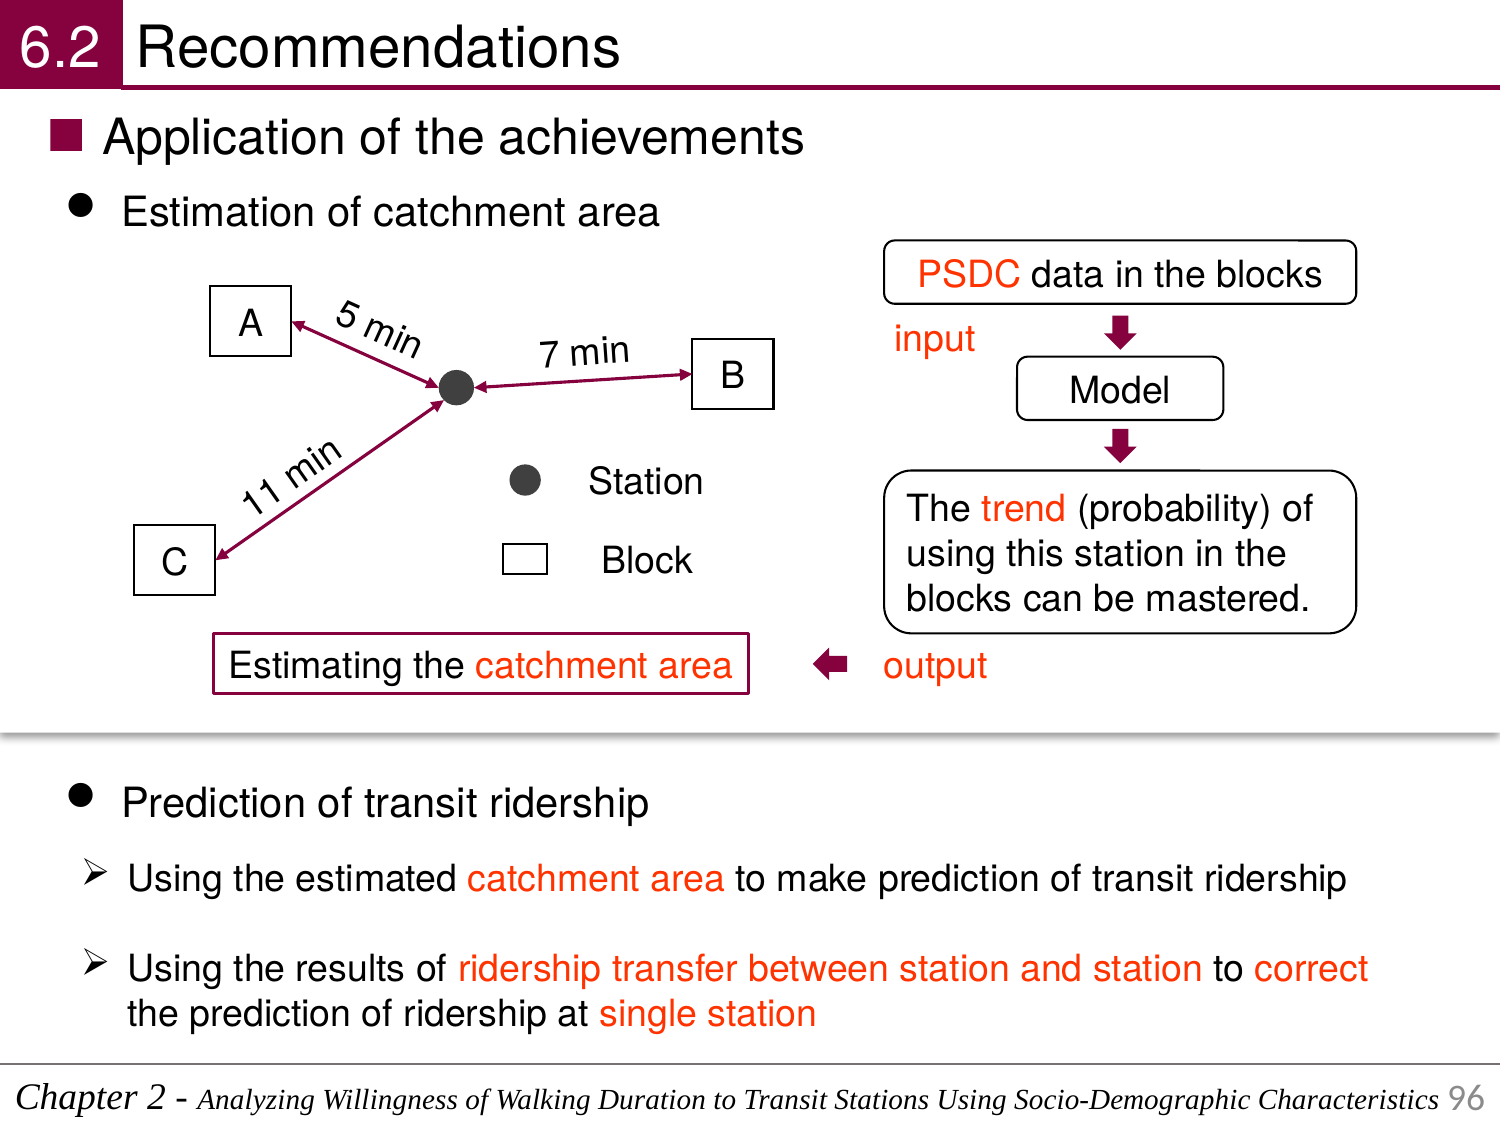

6.2
Recommendations

Application of the achievements

Estimation of catchment area
PSDC data in the blocks
A
5 min
7 min
B

11 min
Station
C

Block

input

Model

The trend (probability) of using this station in the blocks can be mastered.
Estimating the catchment area
output

Prediction of transit ridership
Using the estimated catchment area to make prediction of transit ridership

Using the results of ridership transfer between station and station to correct the prediction of ridership at single station
Chapter 2 - Analyzing Willingness of Walking Duration to Transit Stations Using Socio-Demographic Characteristics
96